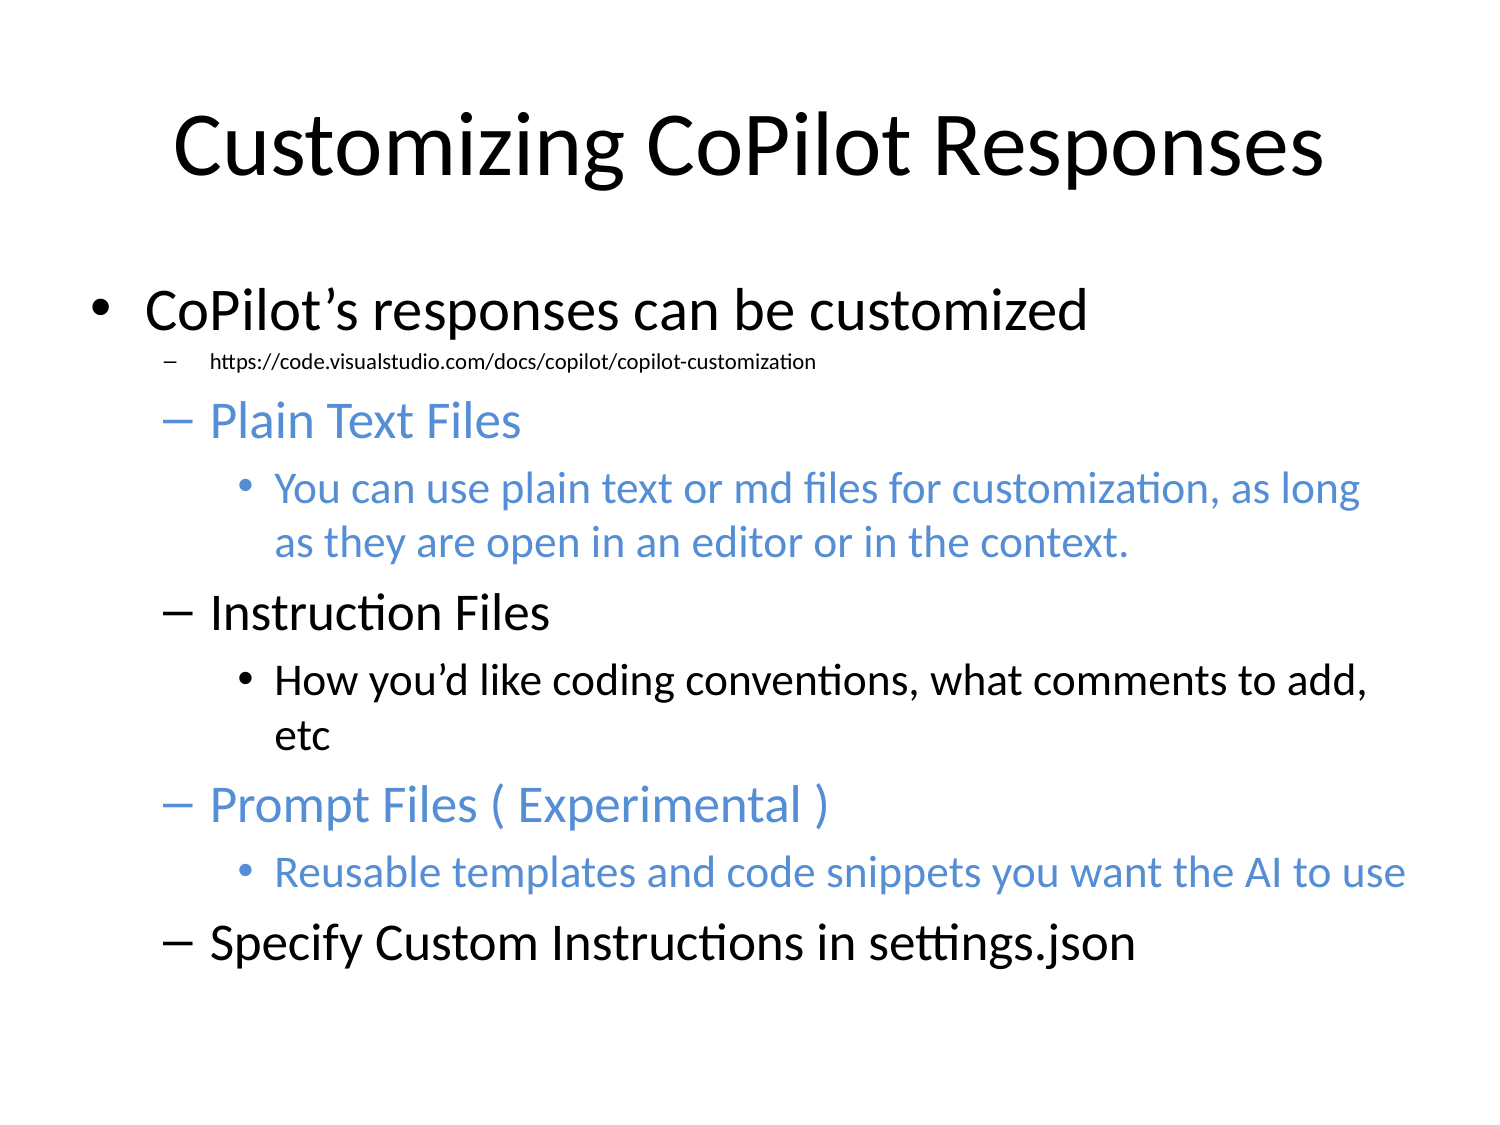

# Customizing CoPilot Responses
CoPilot’s responses can be customized
https://code.visualstudio.com/docs/copilot/copilot-customization
Plain Text Files
You can use plain text or md files for customization, as long as they are open in an editor or in the context.
Instruction Files
How you’d like coding conventions, what comments to add, etc
Prompt Files ( Experimental )
Reusable templates and code snippets you want the AI to use
Specify Custom Instructions in settings.json